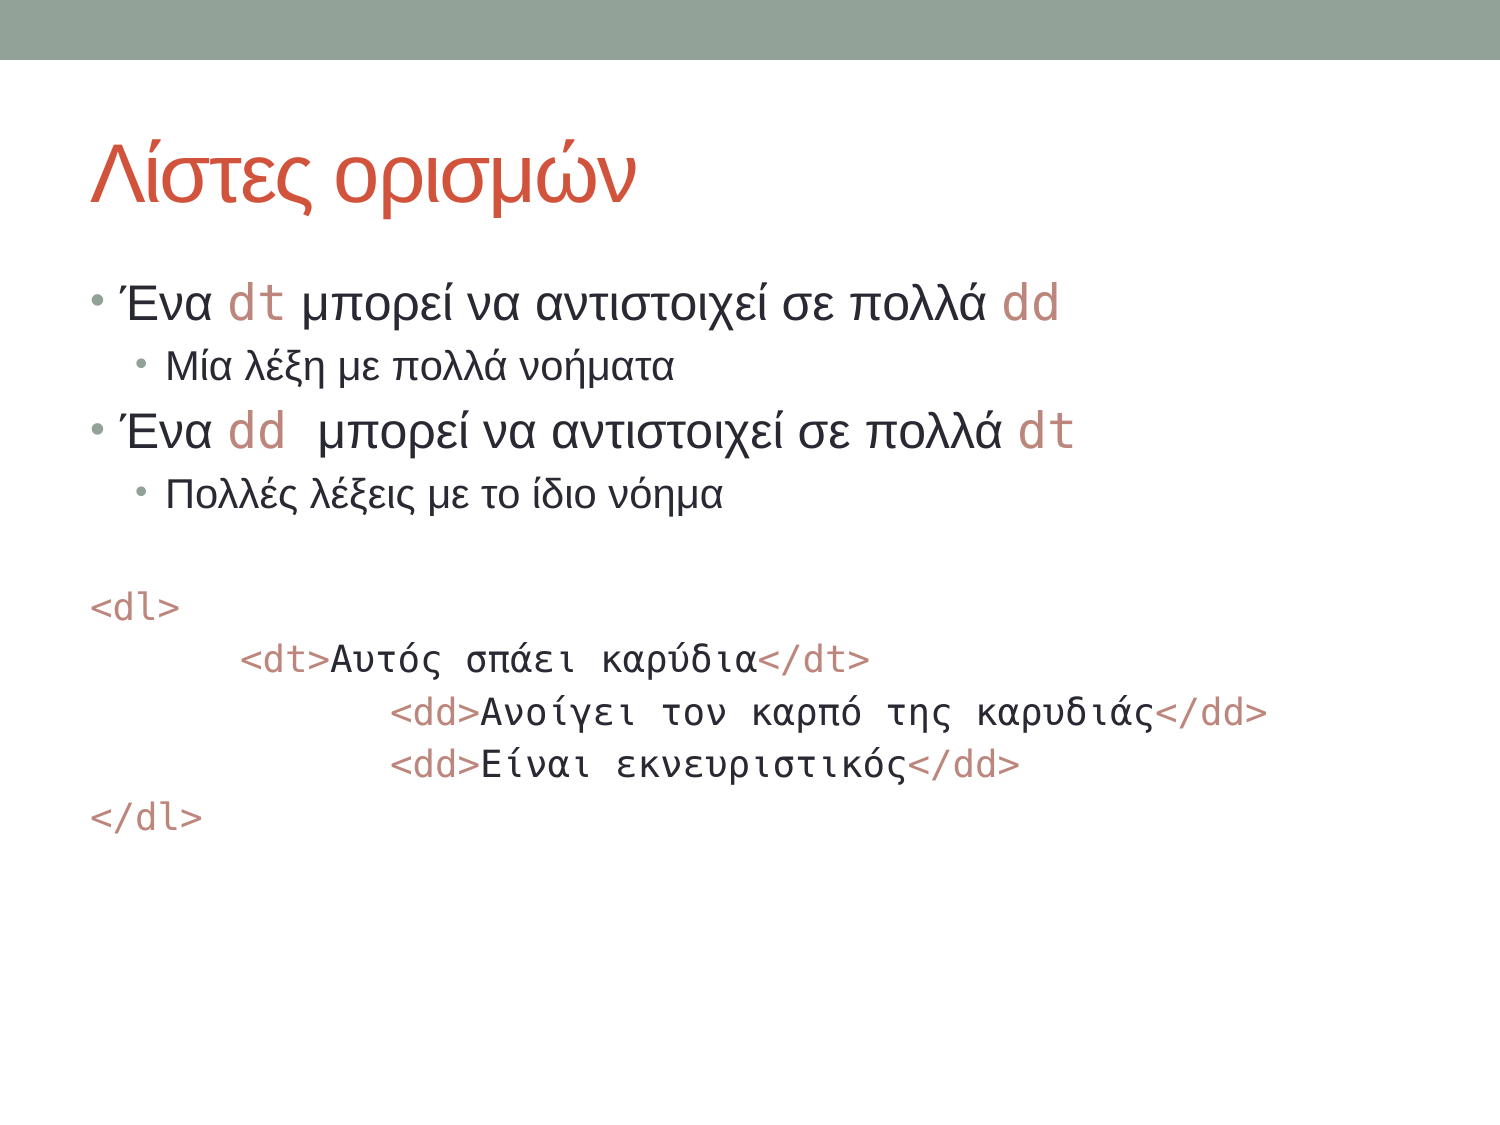

# Λίστες ορισμών
Ένα dt μπορεί να αντιστοιχεί σε πολλά dd
Μία λέξη με πολλά νοήματα
Ένα dd μπορεί να αντιστοιχεί σε πολλά dt
Πολλές λέξεις με το ίδιο νόημα

<dl>
	<dt>Αυτός σπάει καρύδια</dt>
		<dd>Ανοίγει τον καρπό της καρυδιάς</dd>
		<dd>Είναι εκνευριστικός</dd>
</dl>